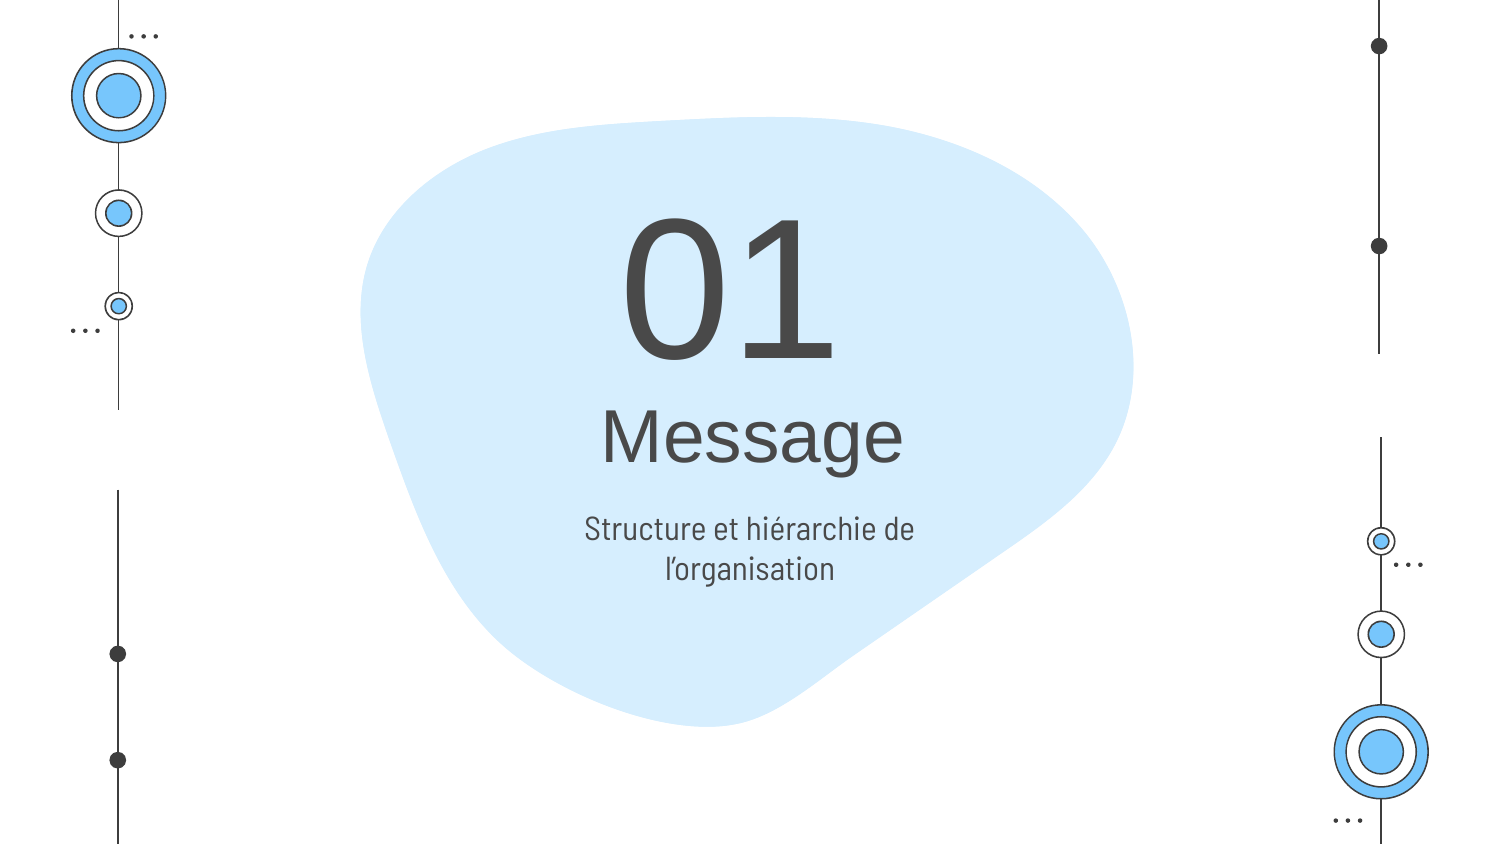

01
# Message
Structure et hiérarchie de l’organisation